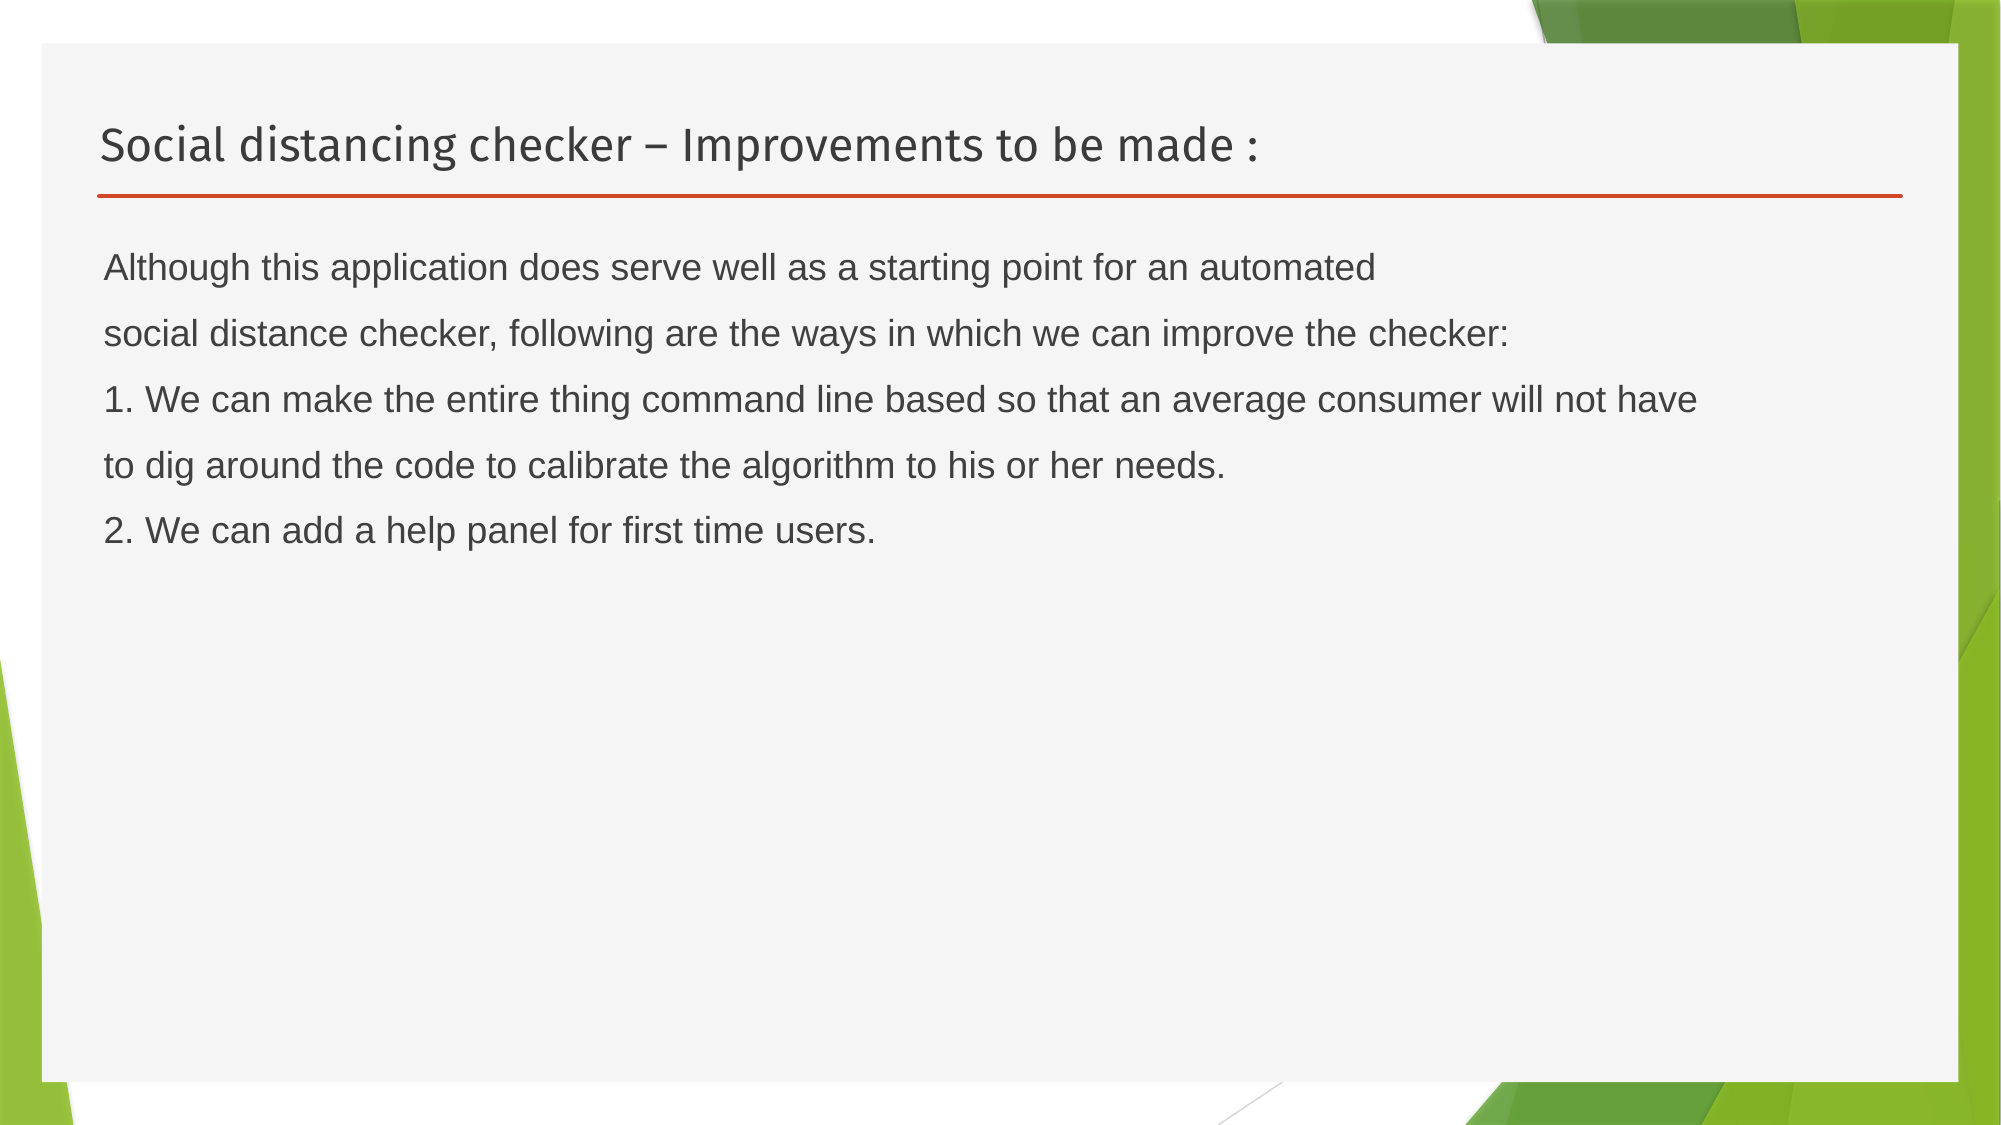

# Social distancing checker – Improvements to be made :
Although this application does serve well as a starting point for an automated
social distance checker, following are the ways in which we can improve the checker:
1. We can make the entire thing command line based so that an average consumer will not have
to dig around the code to calibrate the algorithm to his or her needs.
2. We can add a help panel for first time users.